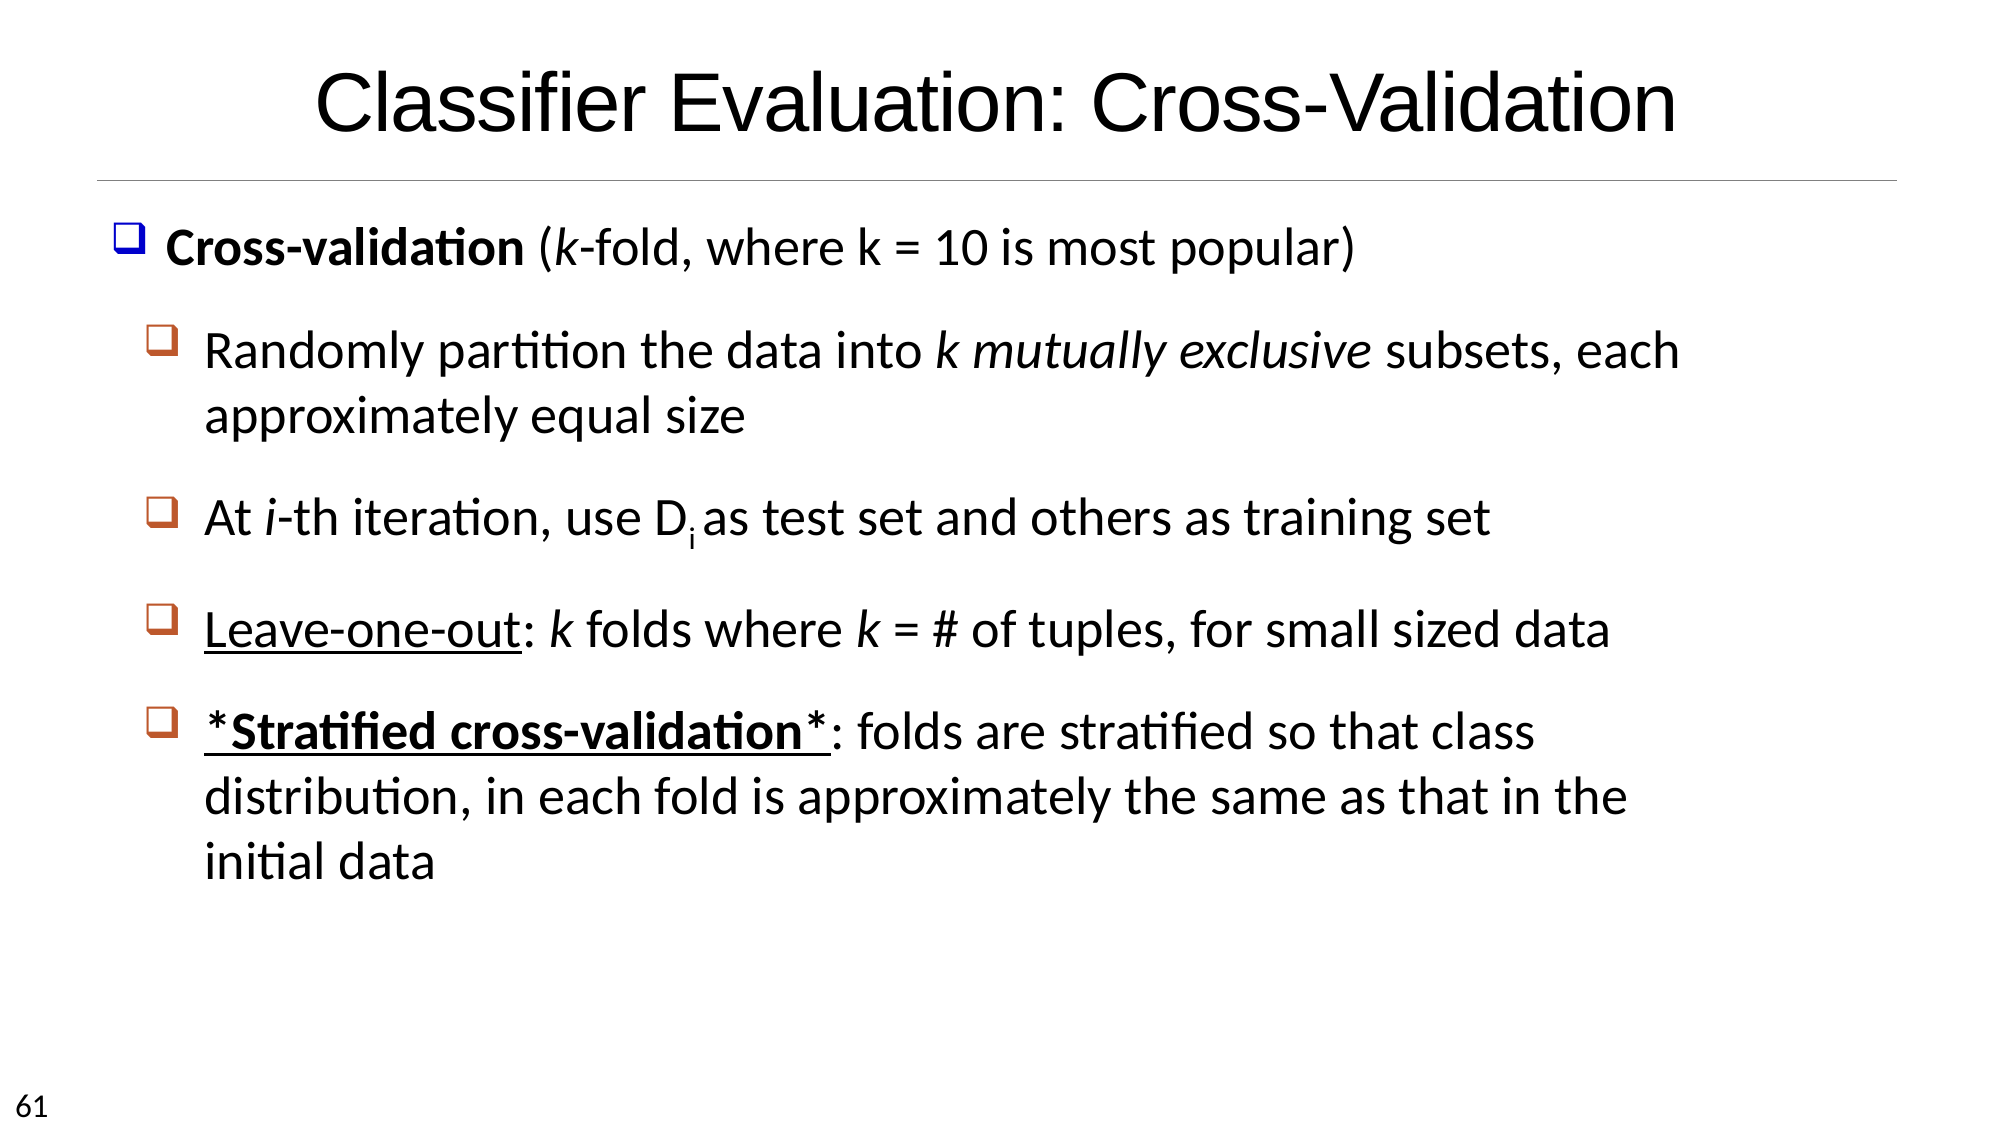

# Classifier Evaluation: Cross-Validation
Cross-validation (k-fold, where k = 10 is most popular)
Randomly partition the data into k mutually exclusive subsets, each approximately equal size
At i-th iteration, use Di as test set and others as training set
Leave-one-out: k folds where k = # of tuples, for small sized data
*Stratified cross-validation*: folds are stratified so that class distribution, in each fold is approximately the same as that in the initial data